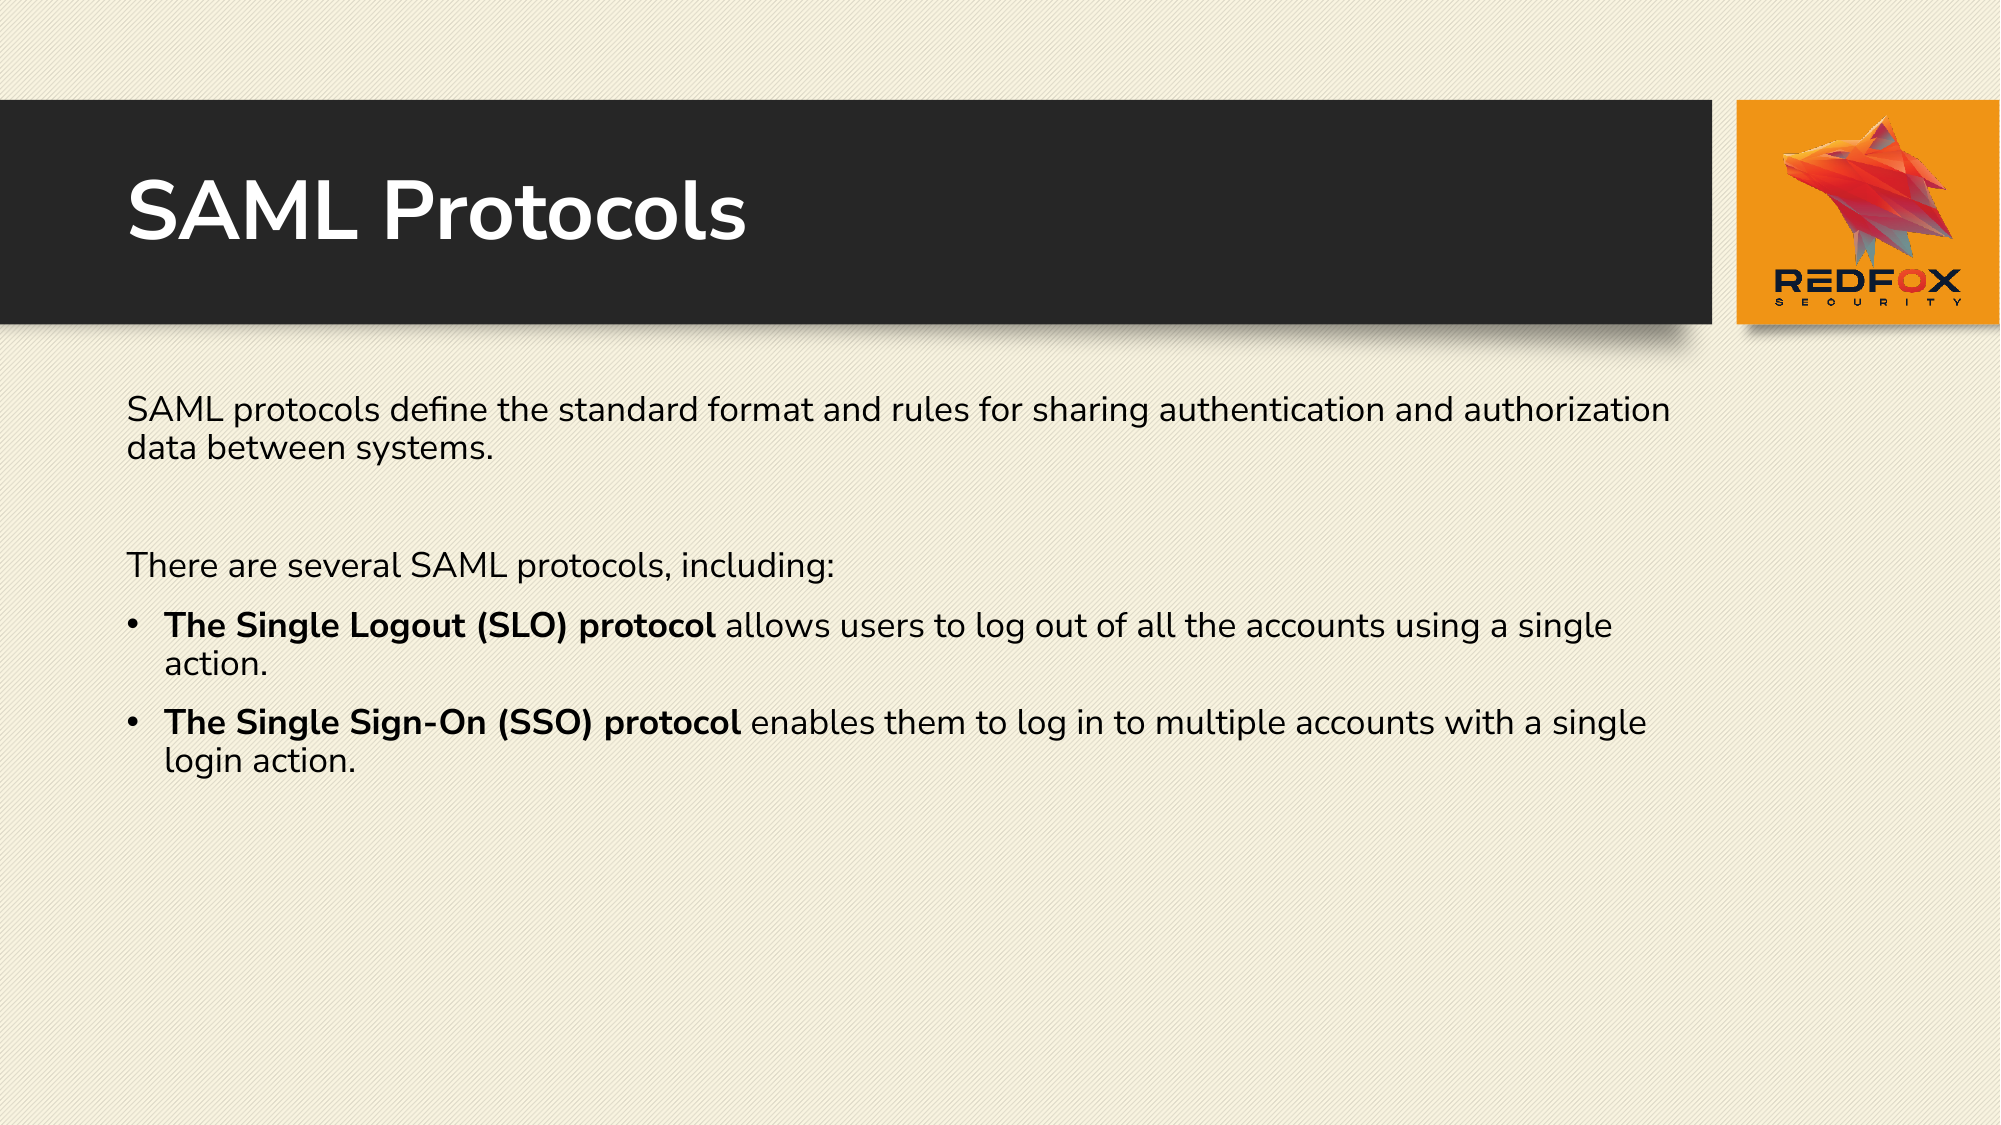

# SAML Protocols
SAML protocols define the standard format and rules for sharing authentication and authorization data between systems.

There are several SAML protocols, including:
The Single Logout (SLO) protocol allows users to log out of all the accounts using a single action.
The Single Sign-On (SSO) protocol enables them to log in to multiple accounts with a single login action.